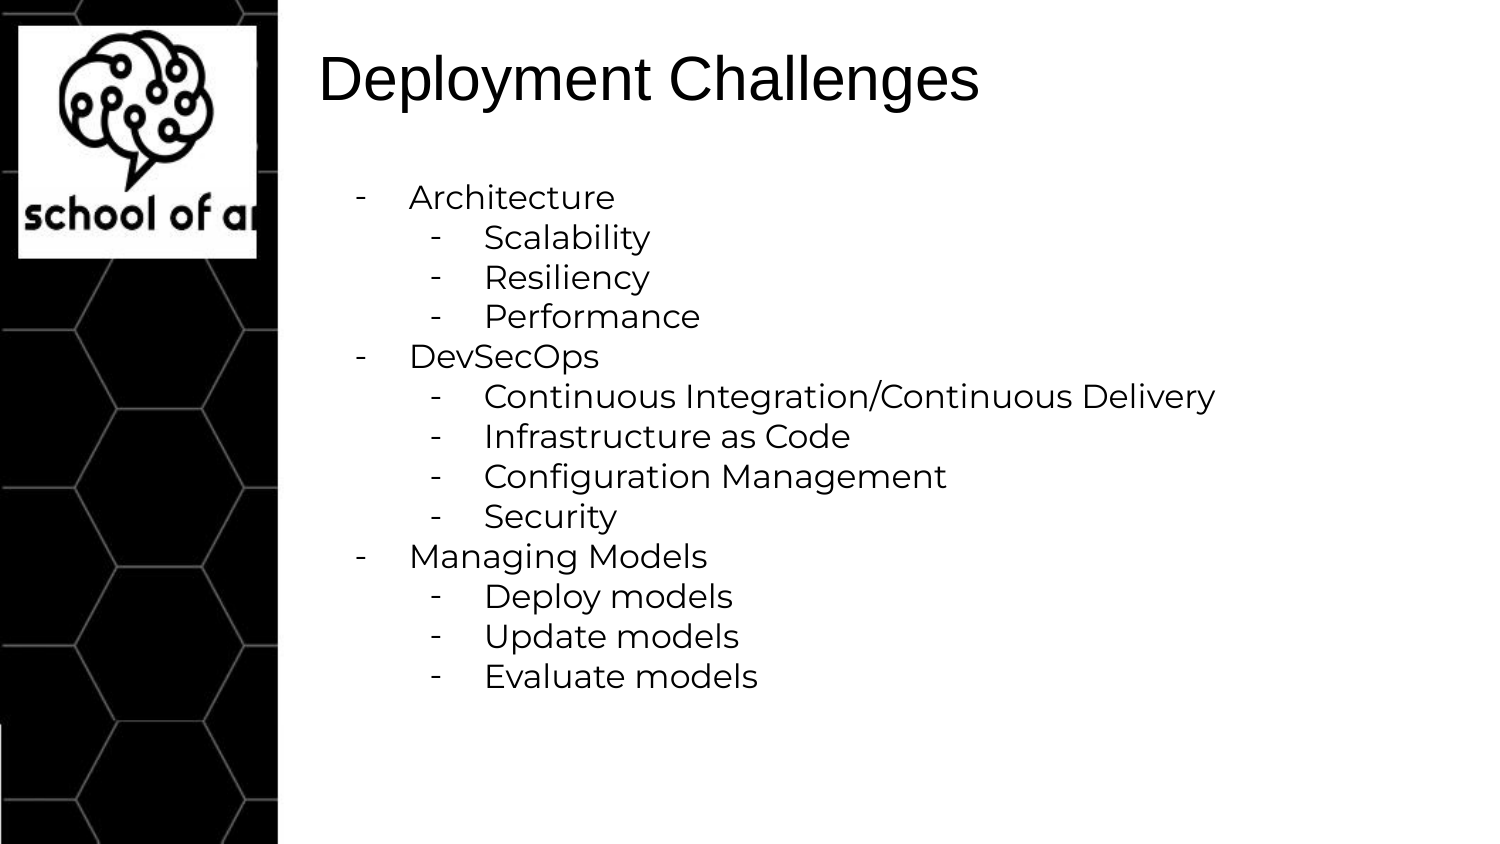

Deployment Challenges
Architecture
Scalability
Resiliency
Performance
DevSecOps
Continuous Integration/Continuous Delivery
Infrastructure as Code
Configuration Management
Security
Managing Models
Deploy models
Update models
Evaluate models